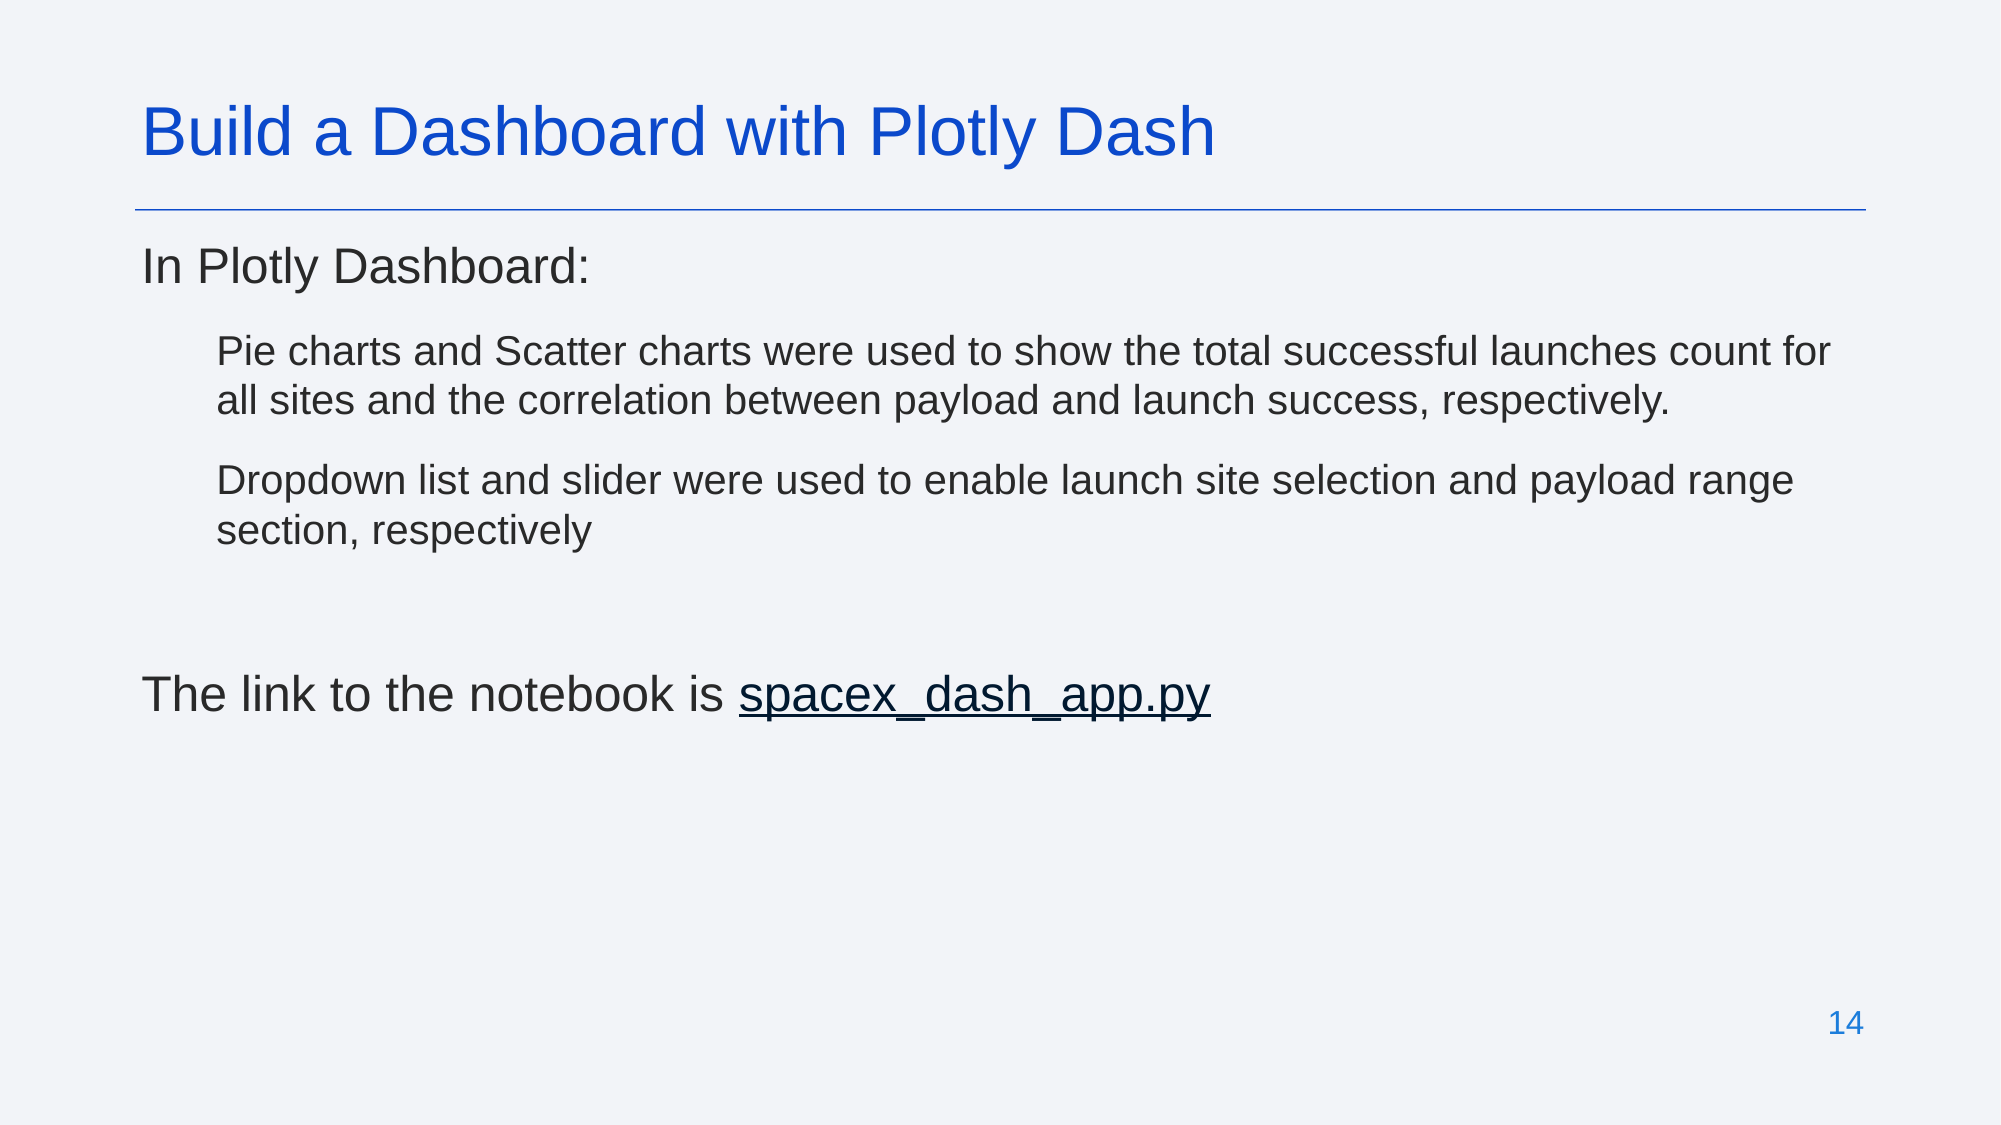

Build a Dashboard with Plotly Dash
In Plotly Dashboard:
Pie charts and Scatter charts were used to show the total successful launches count for all sites and the correlation between payload and launch success, respectively.
Dropdown list and slider were used to enable launch site selection and payload range section, respectively

The link to the notebook is spacex_dash_app.py

14